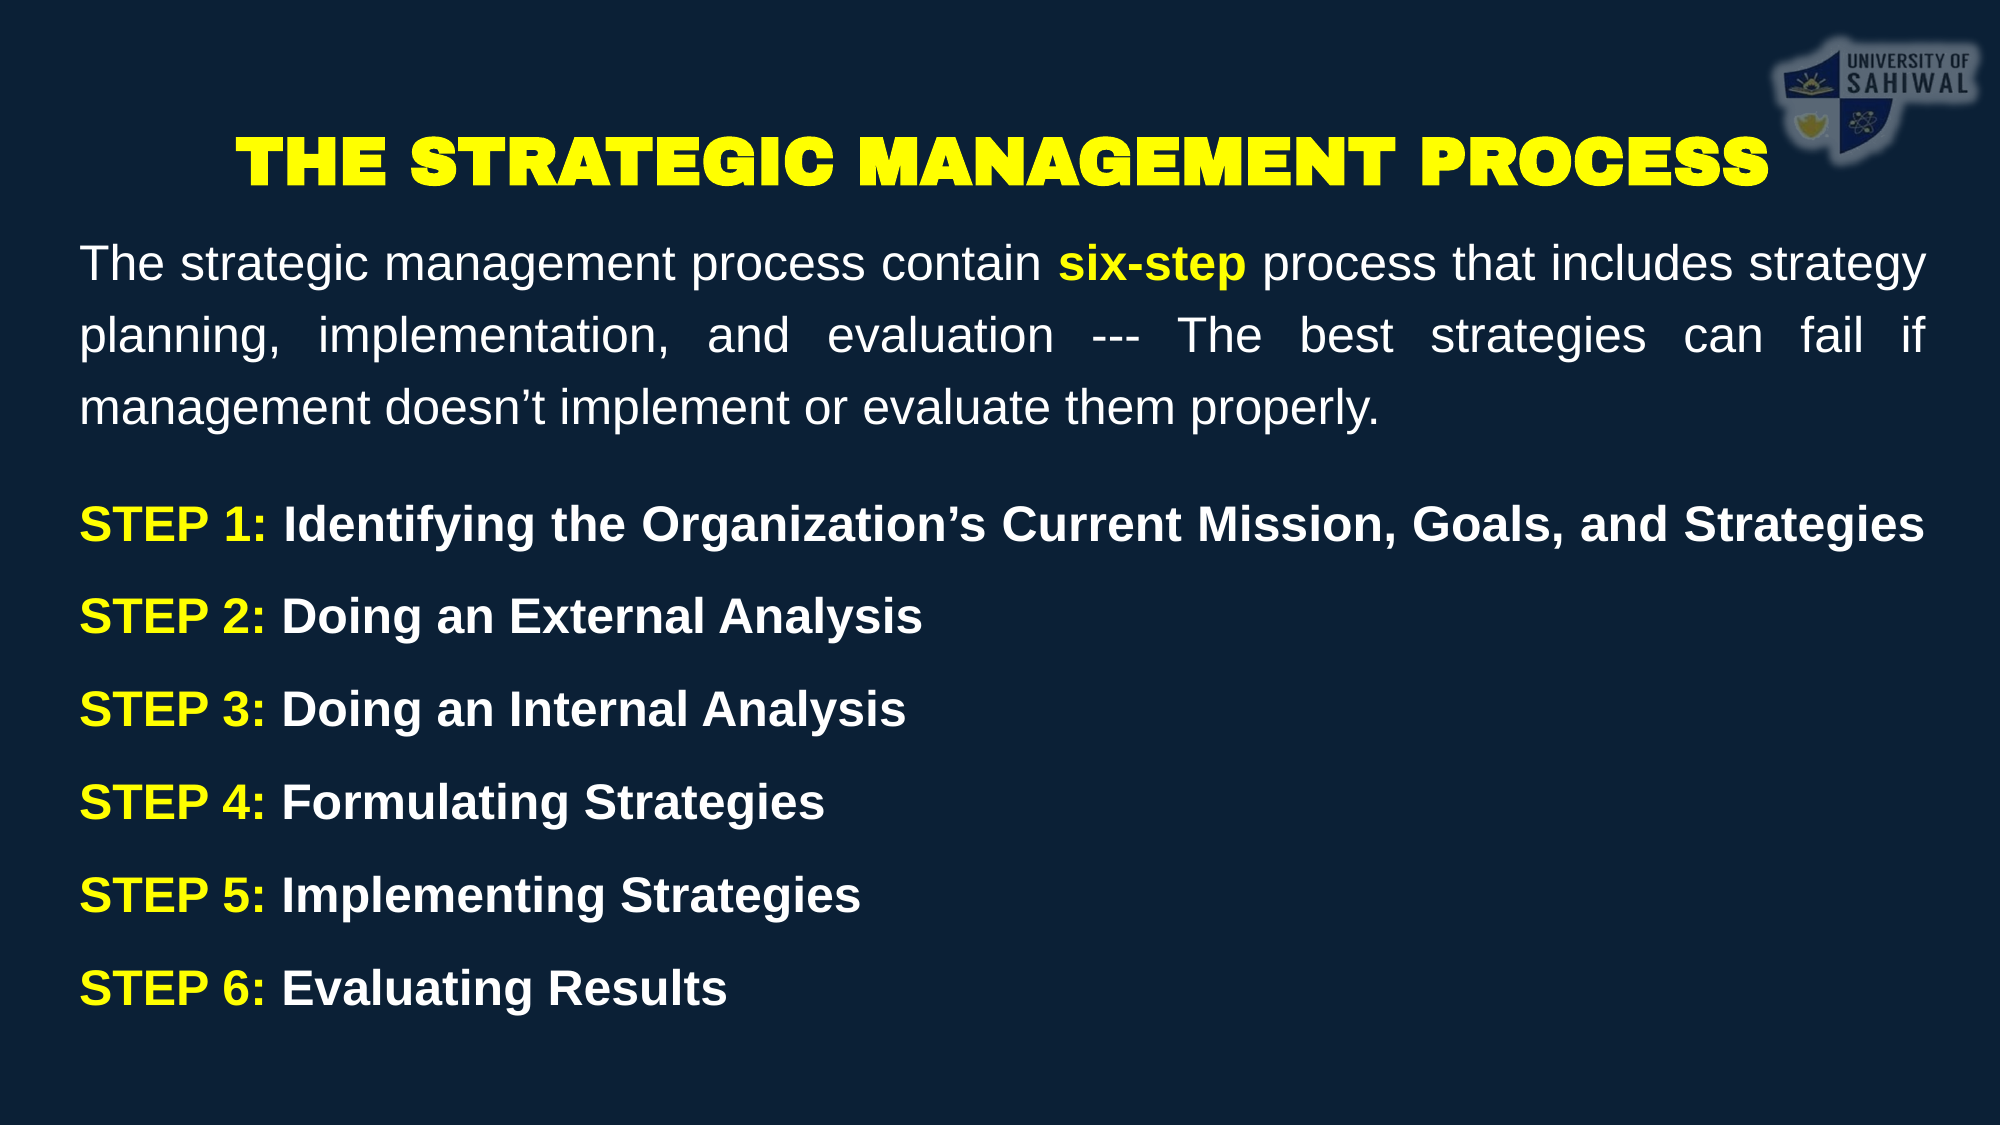

THE STRATEGIC MANAGEMENT PROCESS
The strategic management process contain six-step process that includes strategy planning, implementation, and evaluation --- The best strategies can fail if management doesn’t implement or evaluate them properly.

STEP 1: Identifying the Organization’s Current Mission, Goals, and Strategies
STEP 2: Doing an External Analysis
STEP 3: Doing an Internal Analysis
STEP 4: Formulating Strategies
STEP 5: Implementing Strategies
STEP 6: Evaluating Results